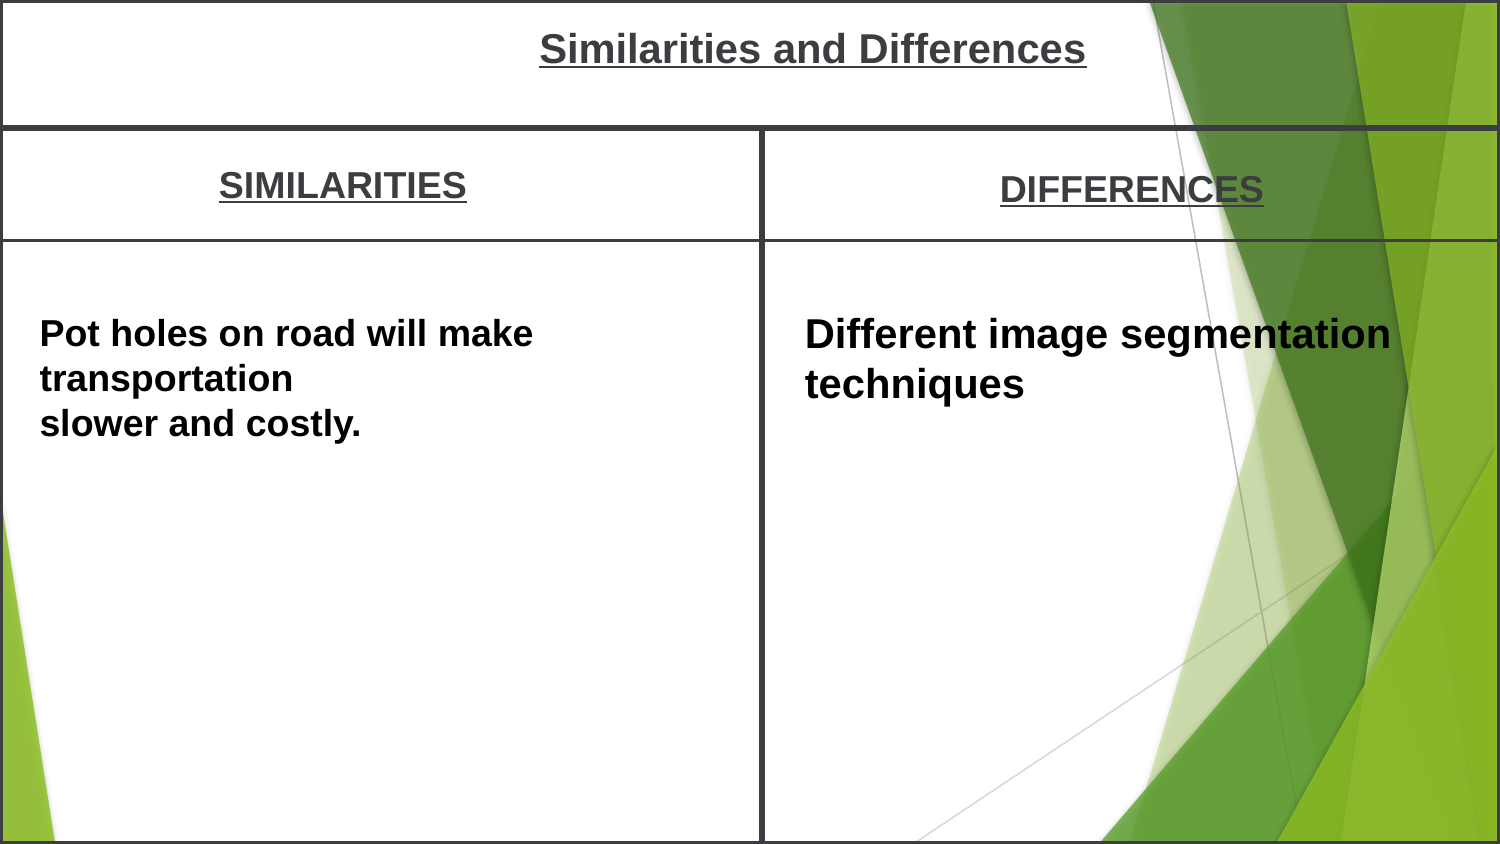

Similarities and Differences
SIMILARITIES
DIFFERENCES

Pot holes on road will make transportation
slower and costly.
Different image segmentation techniques